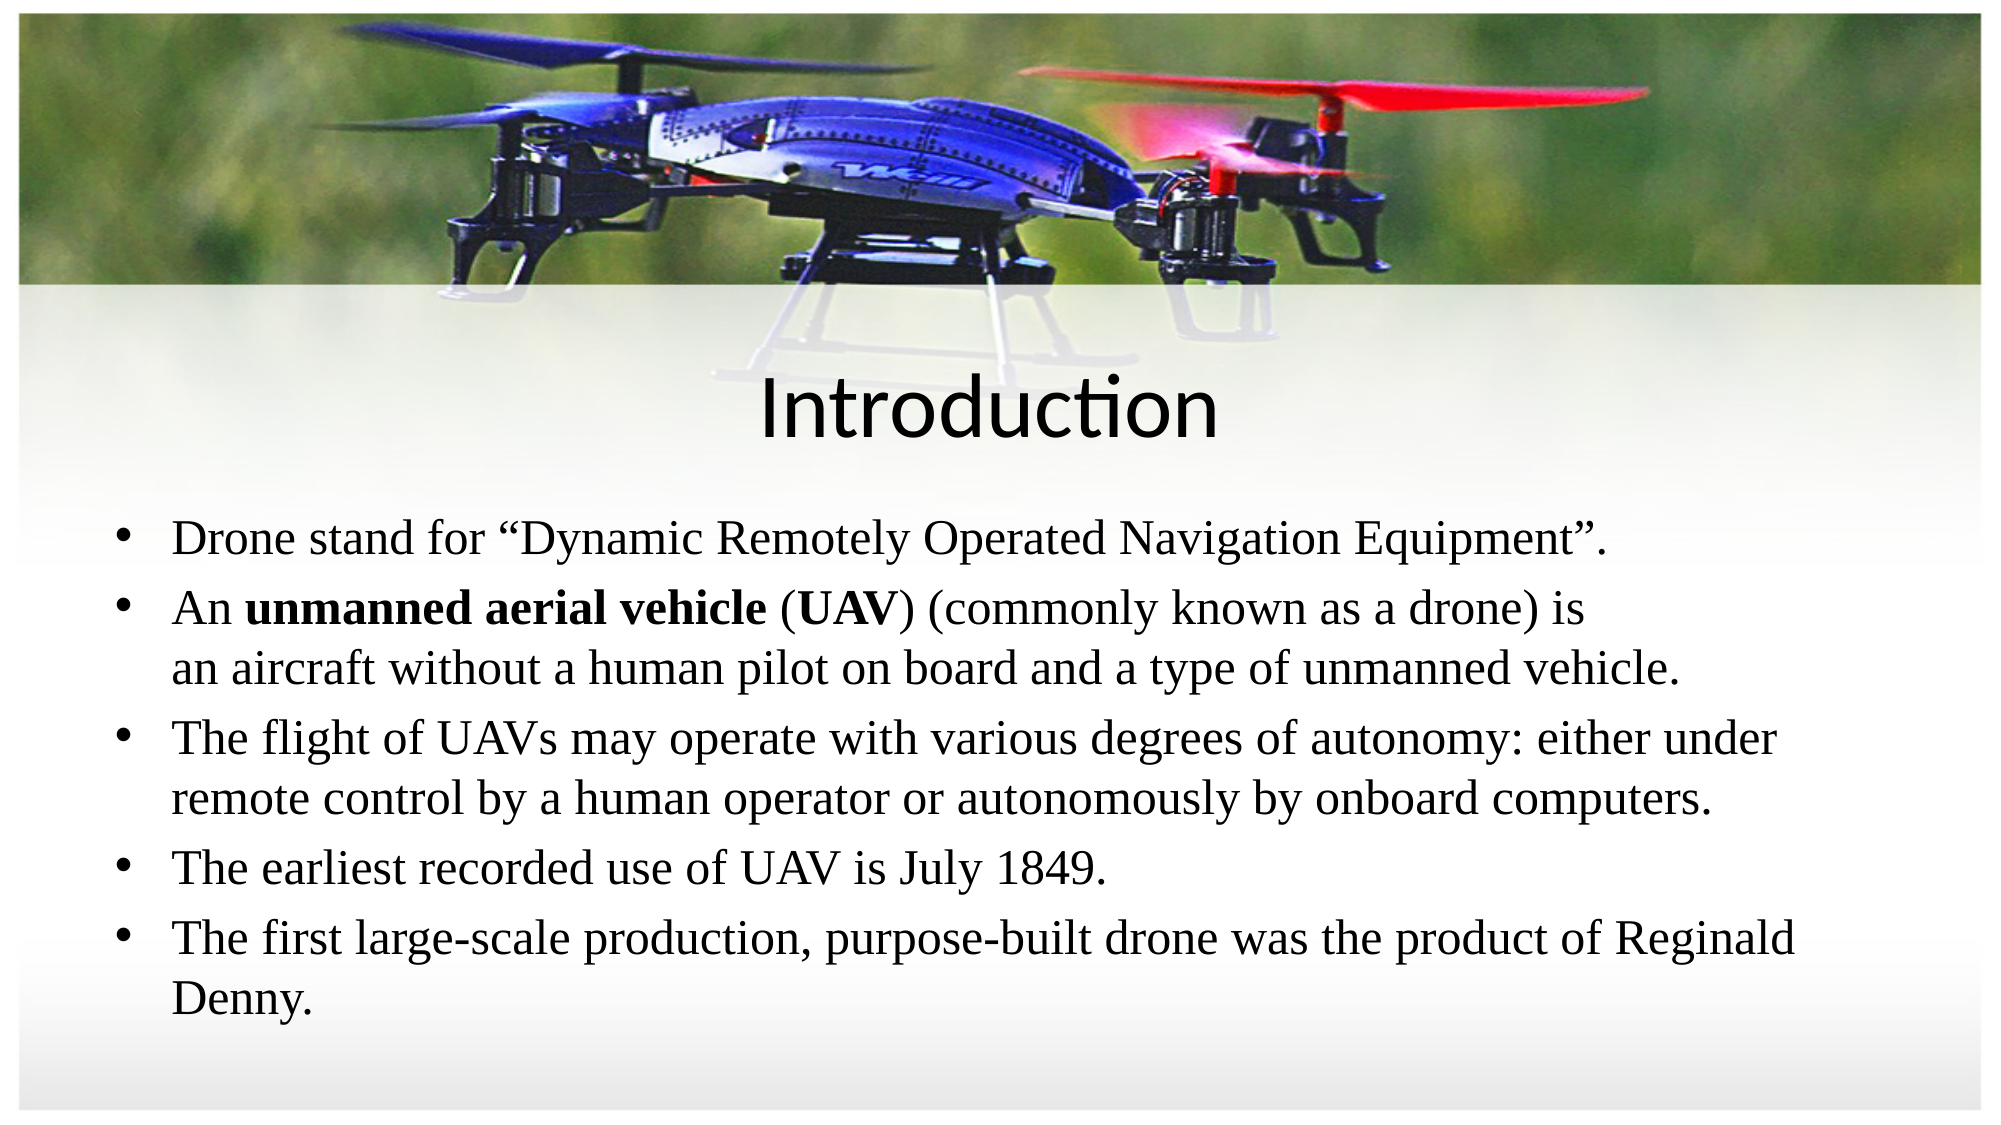

# Introduction
Drone stand for “Dynamic Remotely Operated Navigation Equipment”.
An unmanned aerial vehicle (UAV) (commonly known as a drone) is an aircraft without a human pilot on board and a type of unmanned vehicle.
The flight of UAVs may operate with various degrees of autonomy: either under remote control by a human operator or autonomously by onboard computers.
The earliest recorded use of UAV is July 1849.
The first large-scale production, purpose-built drone was the product of Reginald Denny.